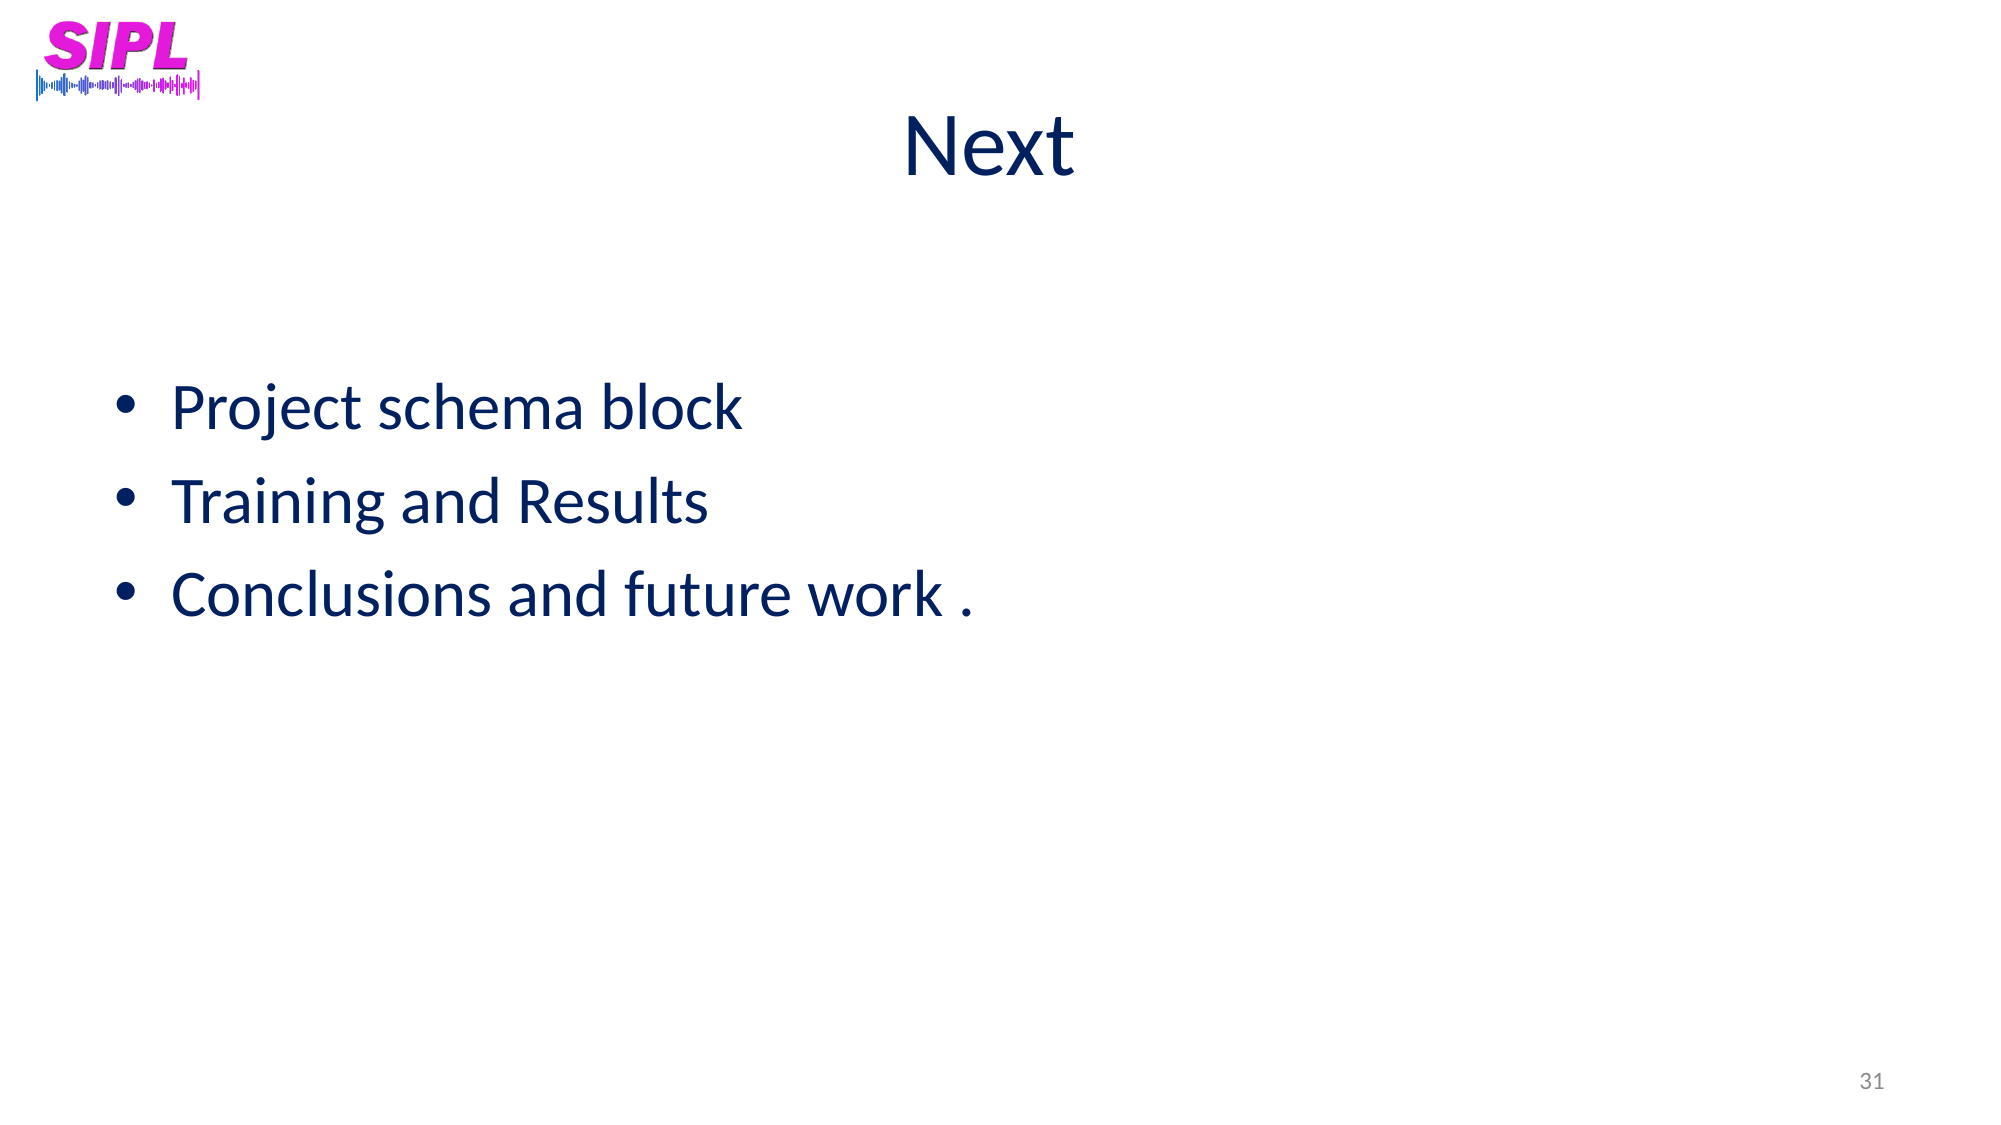

# Next

Project schema block
Training and Results
Conclusions and future work .

31